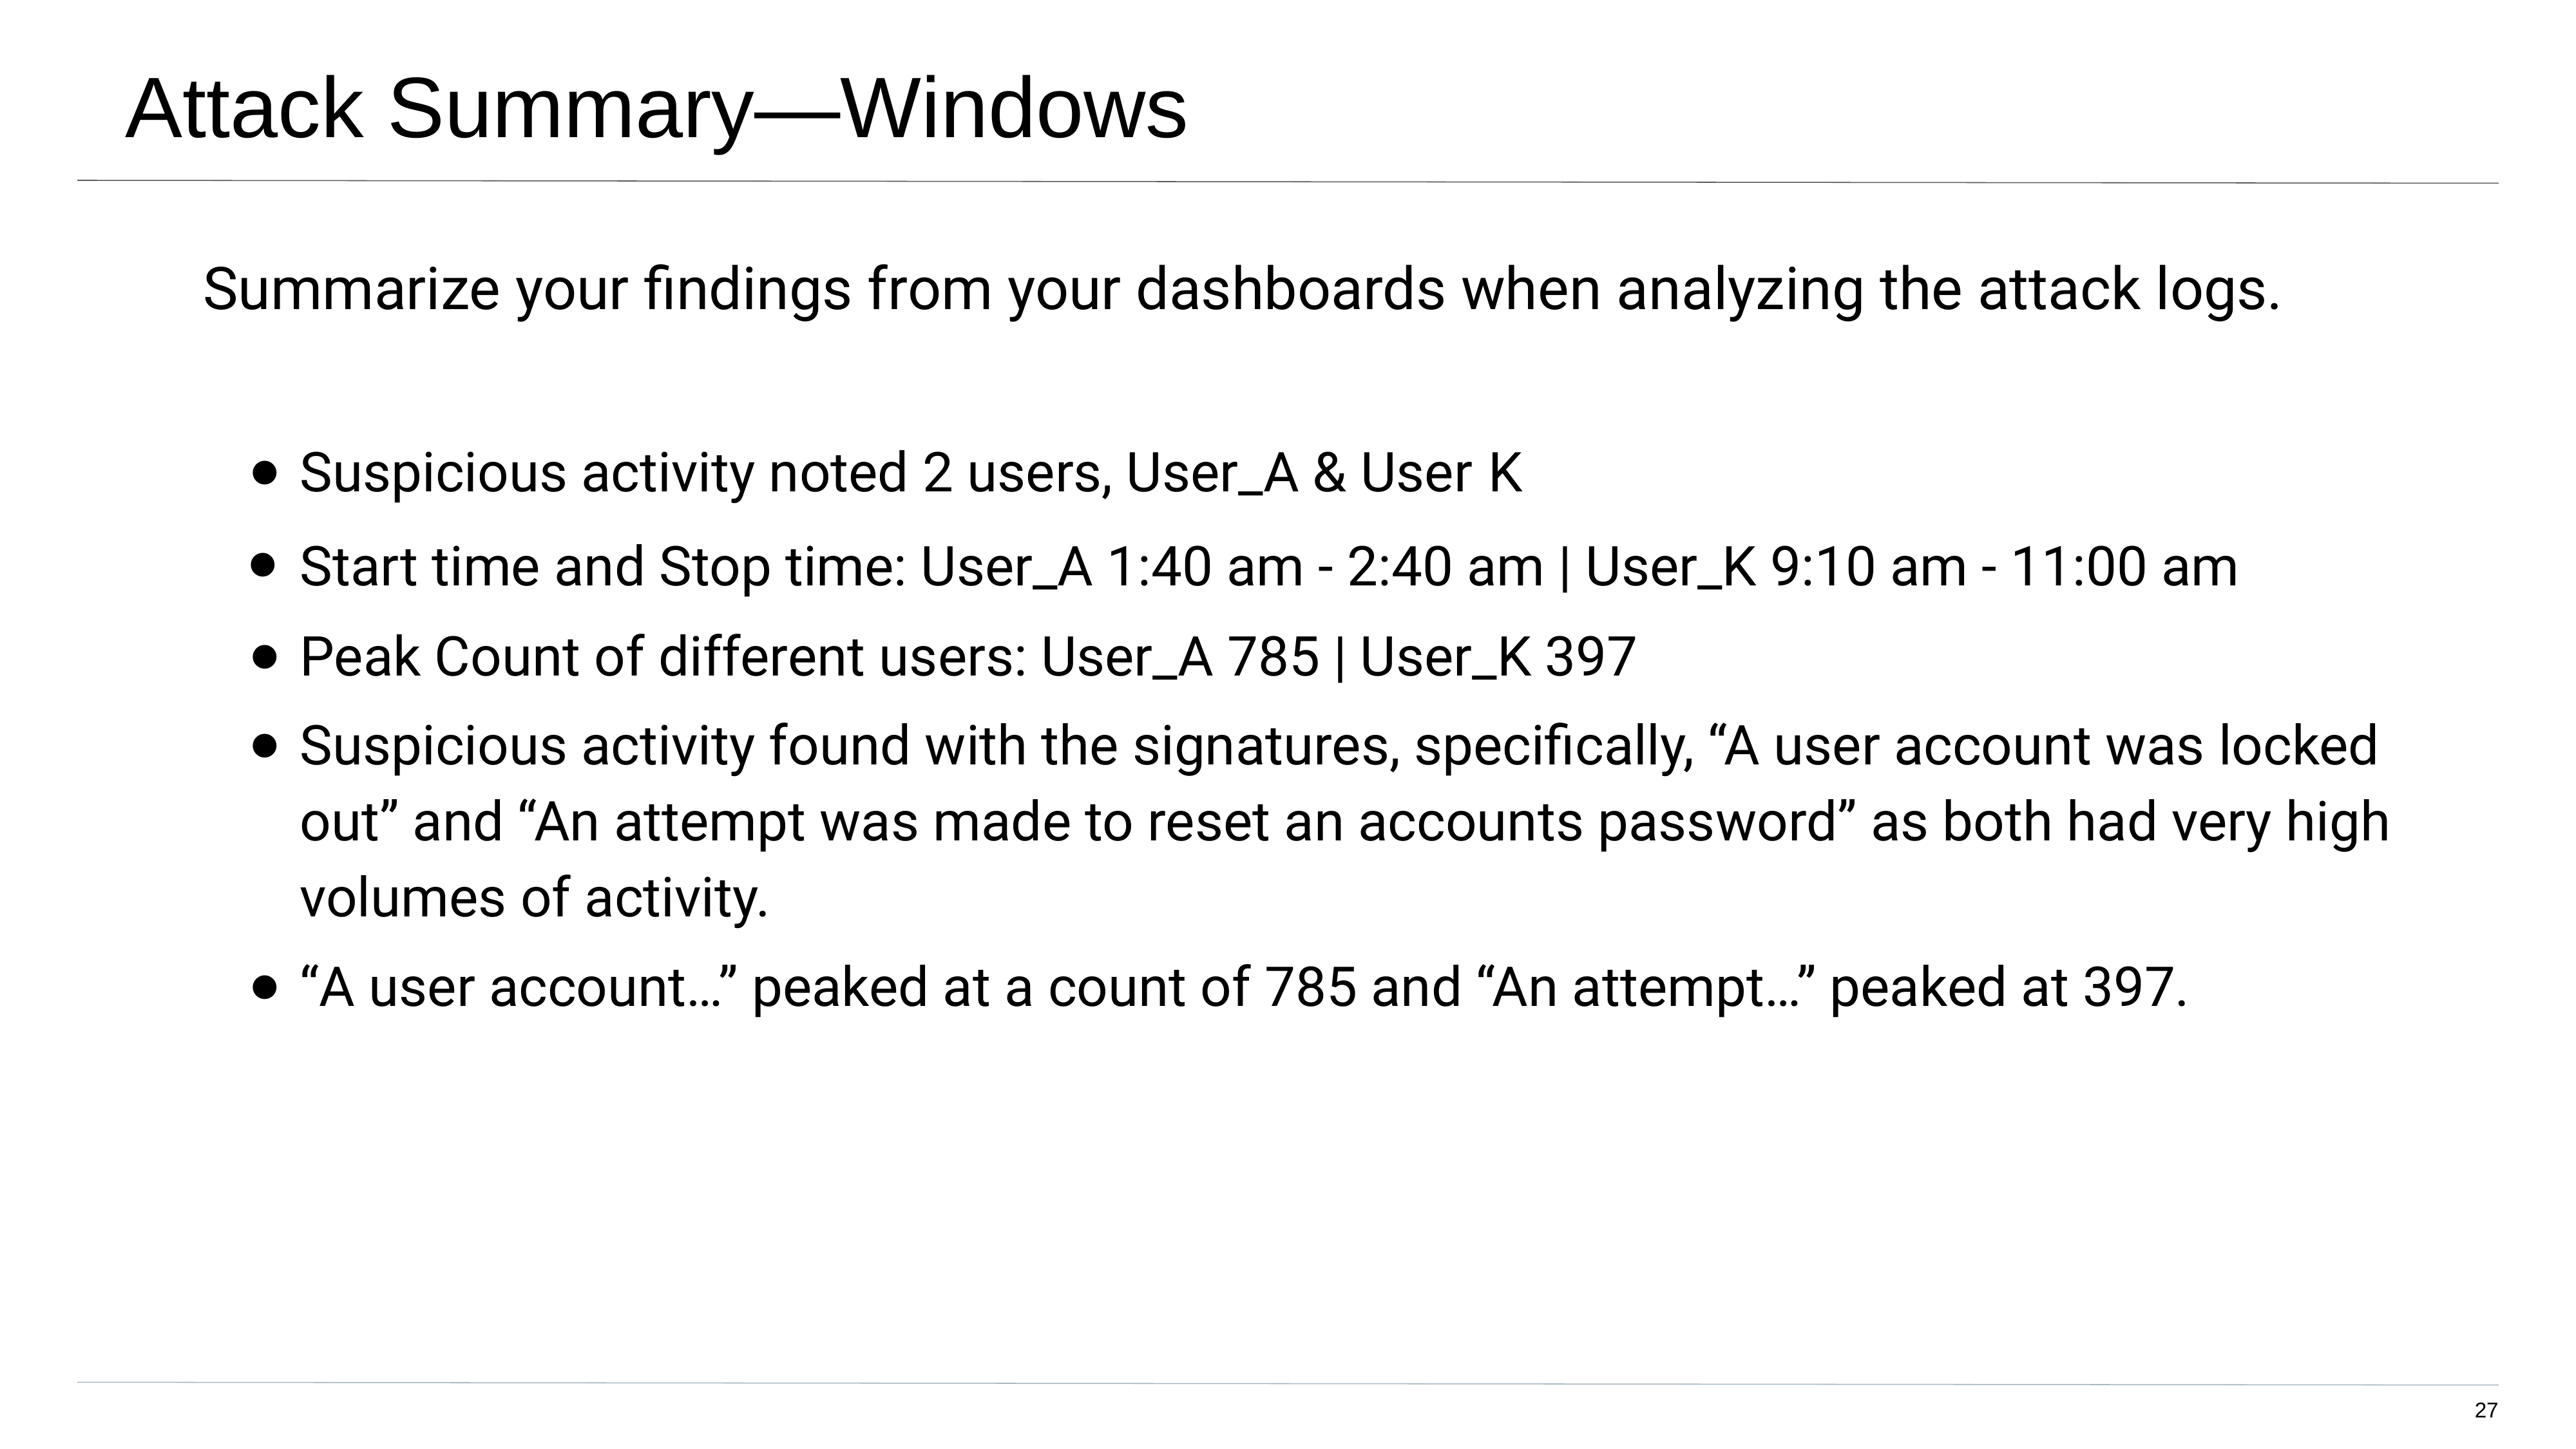

# Attack Summary—Windows
Summarize your findings from your dashboards when analyzing the attack logs.

Suspicious activity noted 2 users, User_A & User​ K
Start time and Stop time: User_A 1:40 am - 2:40 am | User_K 9:10 am - 11:00 am​
Peak Count of different users: User_A 785 | User_K 397​
Suspicious activity found with the signatures, specifically, “A user account was locked out” and “An attempt was made to reset an accounts password” as both had very high volumes of activity.​
“A user account…” peaked at a count of 785 and “An attempt…” peaked at 397.
27